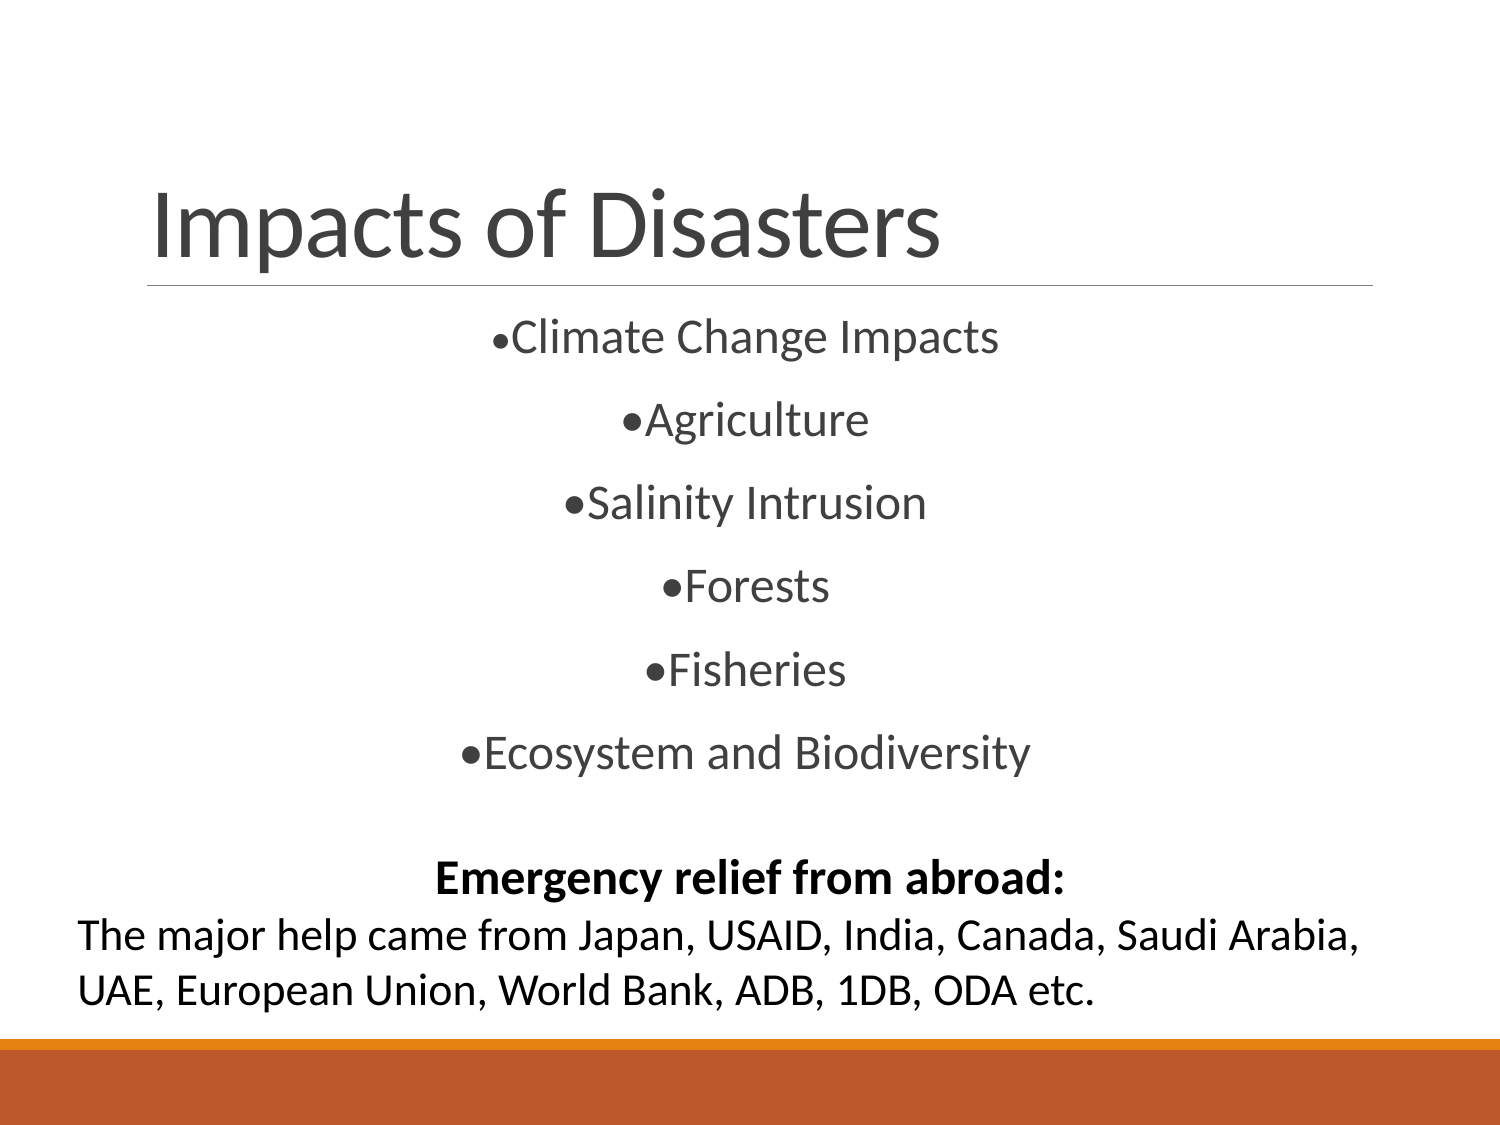

# Impacts of Disasters
•Climate Change Impacts
•Agriculture
•Salinity Intrusion
•Forests
•Fisheries
•Ecosystem and Biodiversity
Emergency relief from abroad:
The major help came from Japan, USAID, India, Canada, Saudi Arabia, UAE, European Union, World Bank, ADB, 1DB, ODA etc.